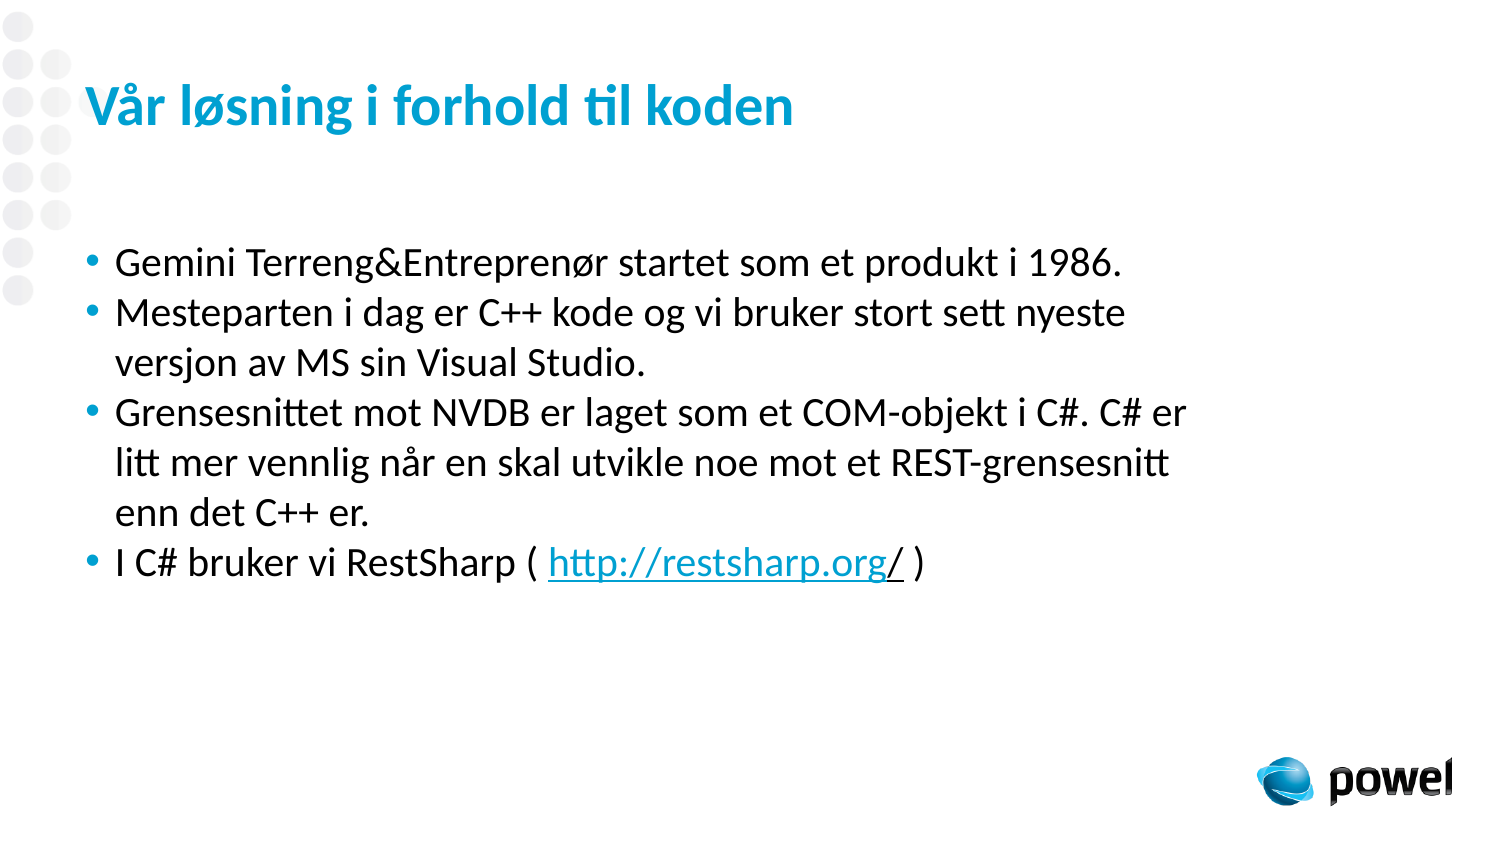

# Vår løsning i forhold til koden

Gemini Terreng&Entreprenør startet som et produkt i 1986.
Mesteparten i dag er C++ kode og vi bruker stort sett nyeste versjon av MS sin Visual Studio.
Grensesnittet mot NVDB er laget som et COM-objekt i C#. C# er litt mer vennlig når en skal utvikle noe mot et REST-grensesnitt enn det C++ er.
I C# bruker vi RestSharp ( http://restsharp.org/ )